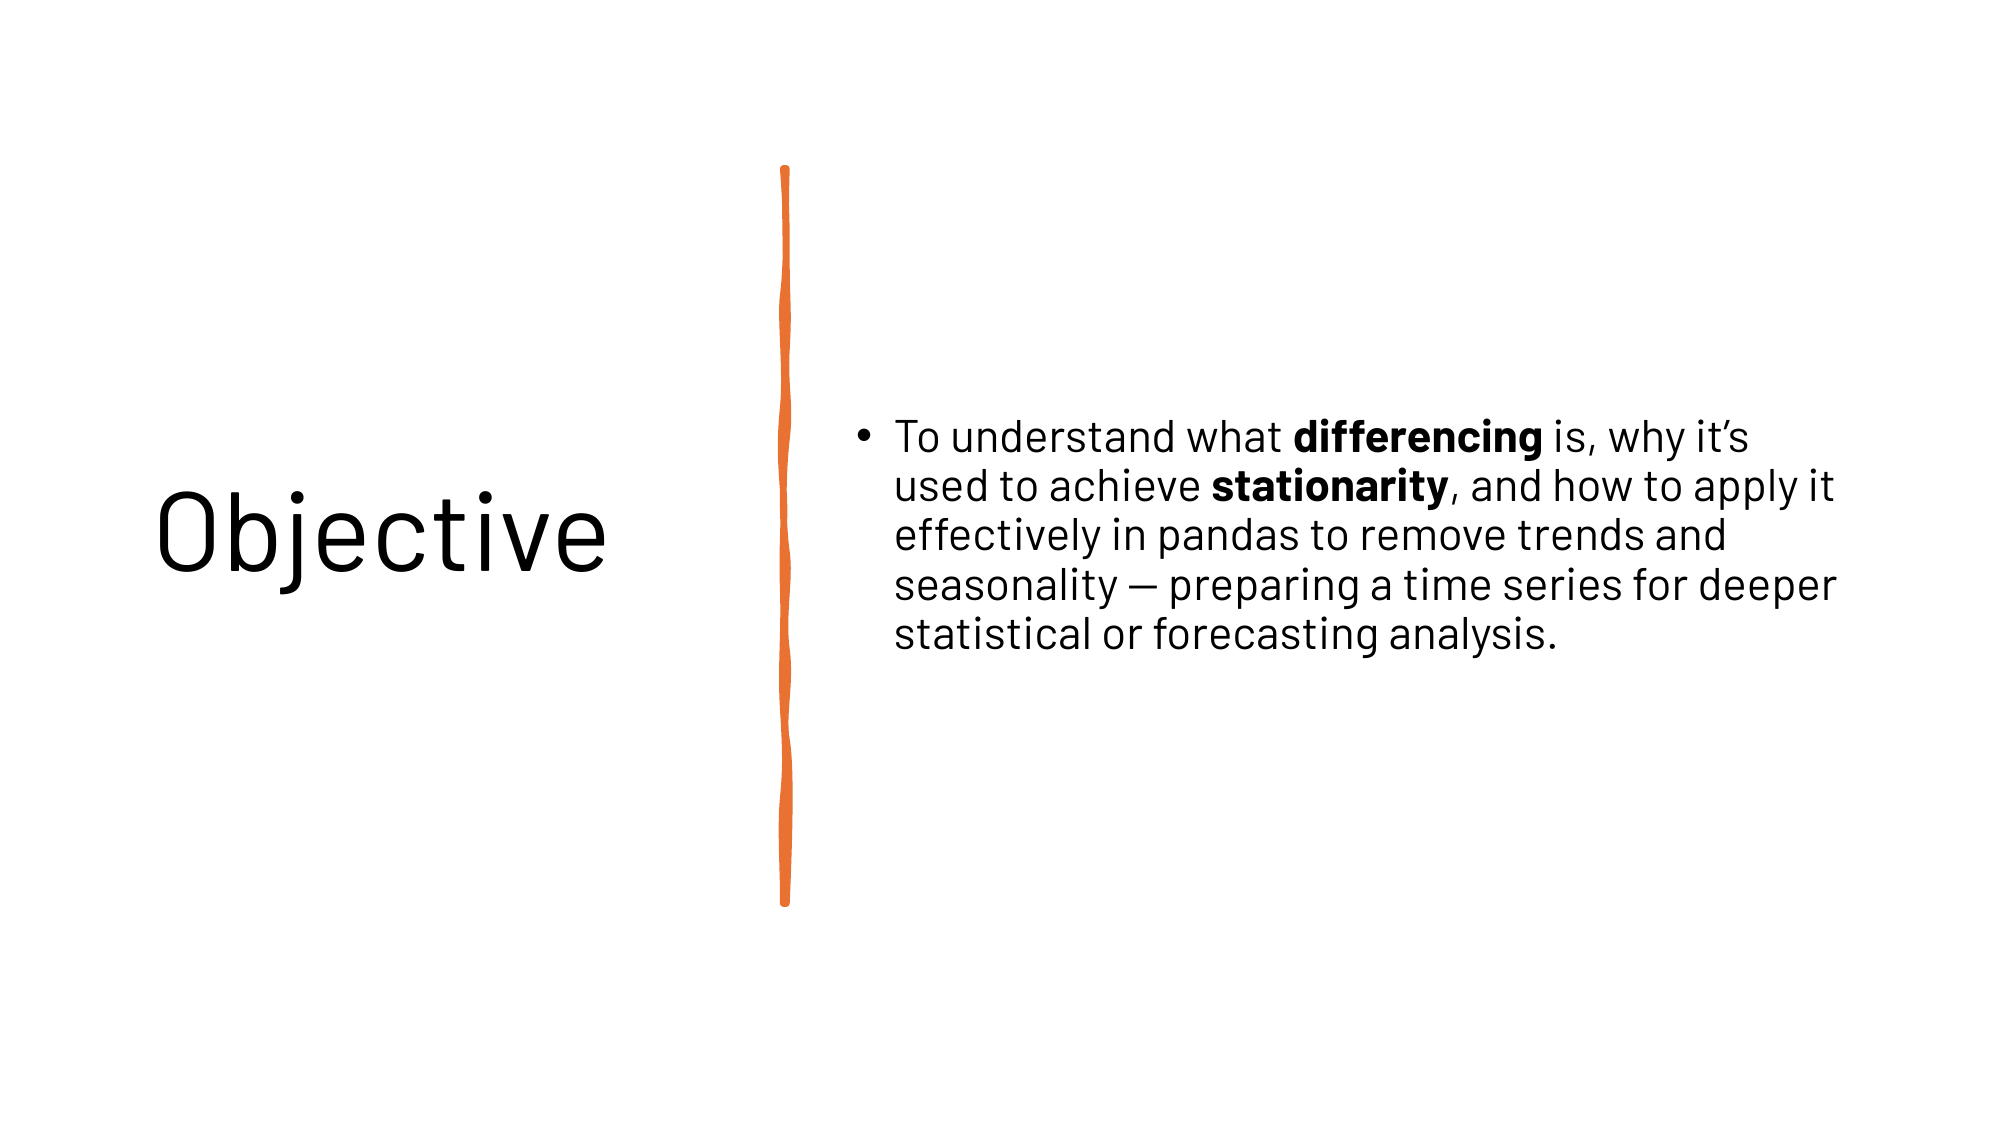

# Objective
To understand what differencing is, why it’s used to achieve stationarity, and how to apply it effectively in pandas to remove trends and seasonality — preparing a time series for deeper statistical or forecasting analysis.